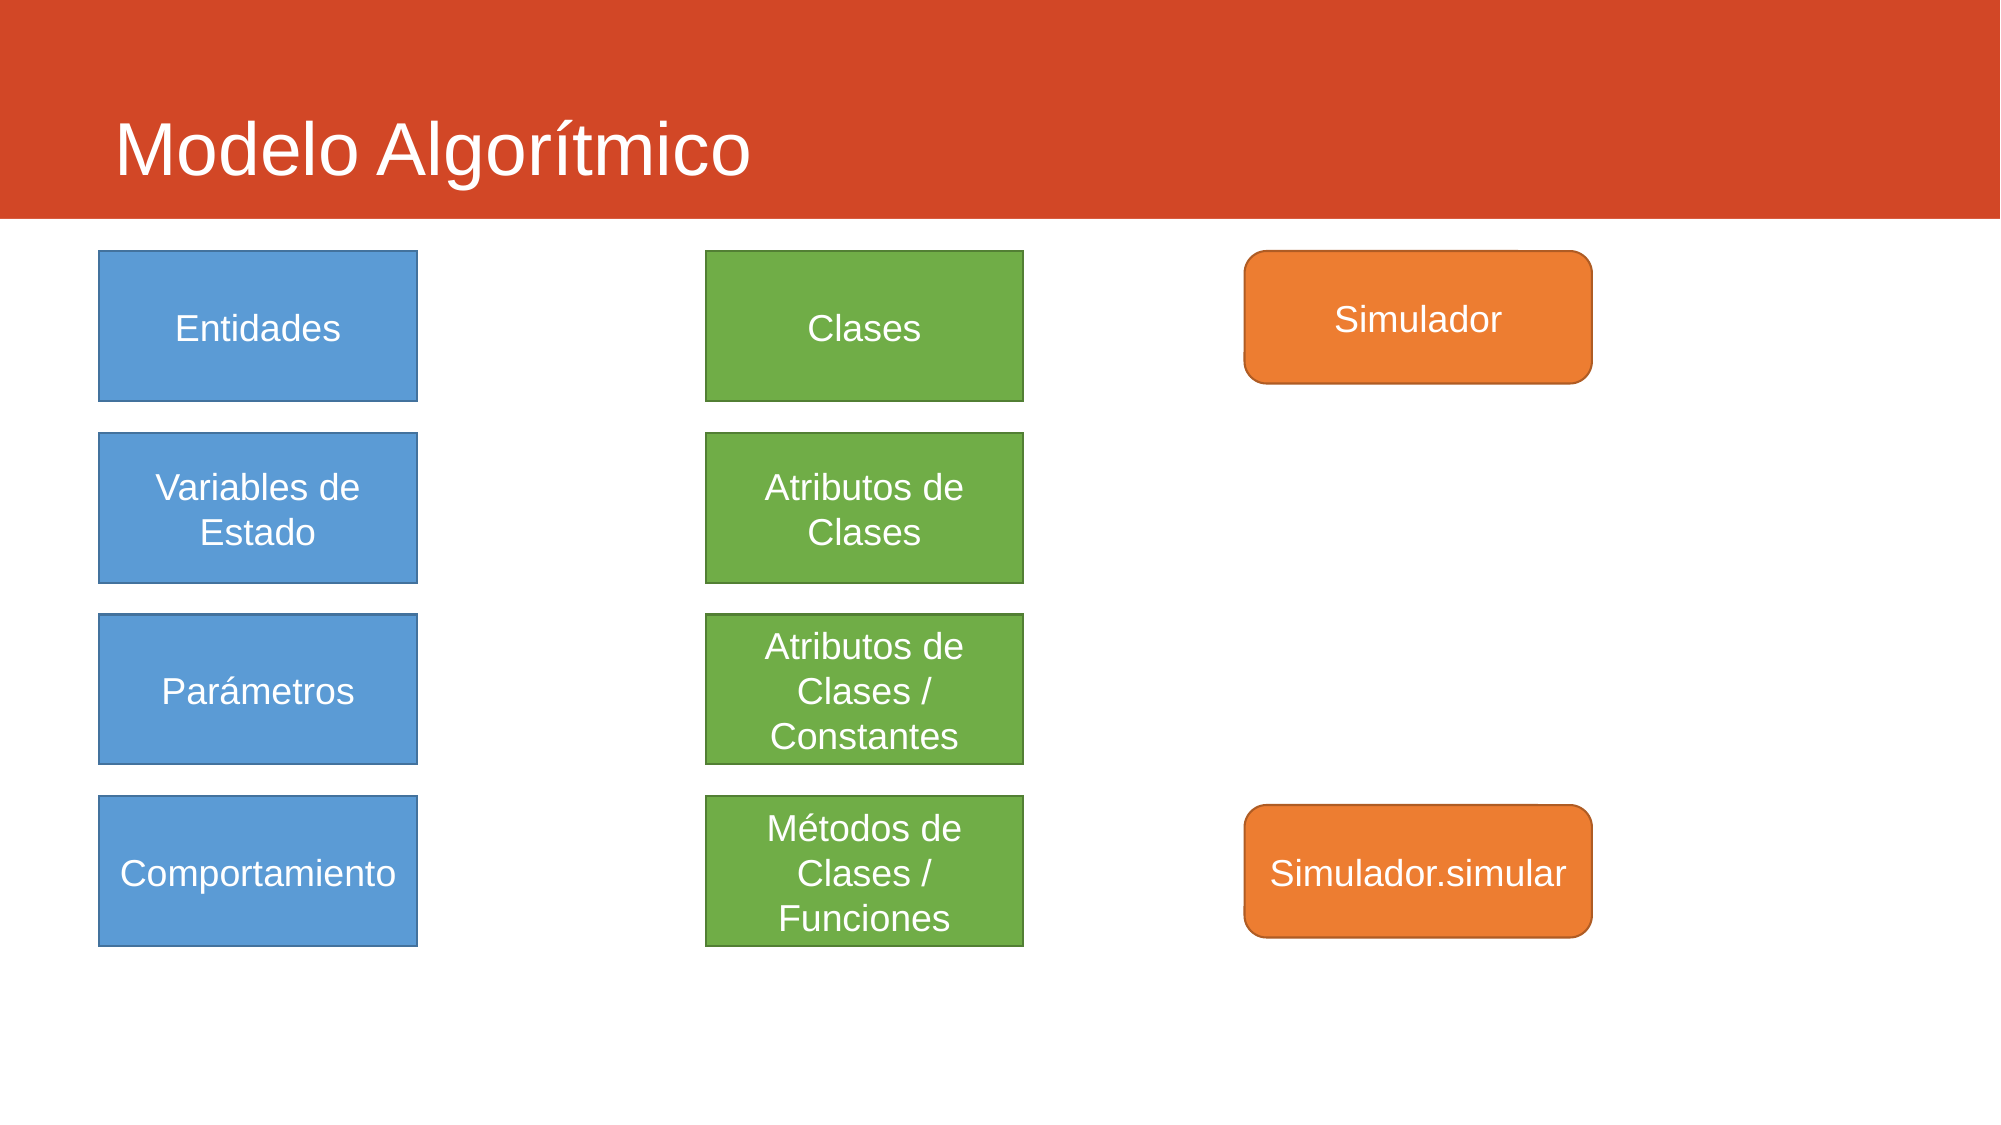

# Modelo Algorítmico
Entidades
Clases
Simulador
Variables de Estado
Atributos de Clases
Parámetros
Atributos de Clases /
Constantes
Comportamiento
Métodos de Clases /
Funciones
Simulador.simular